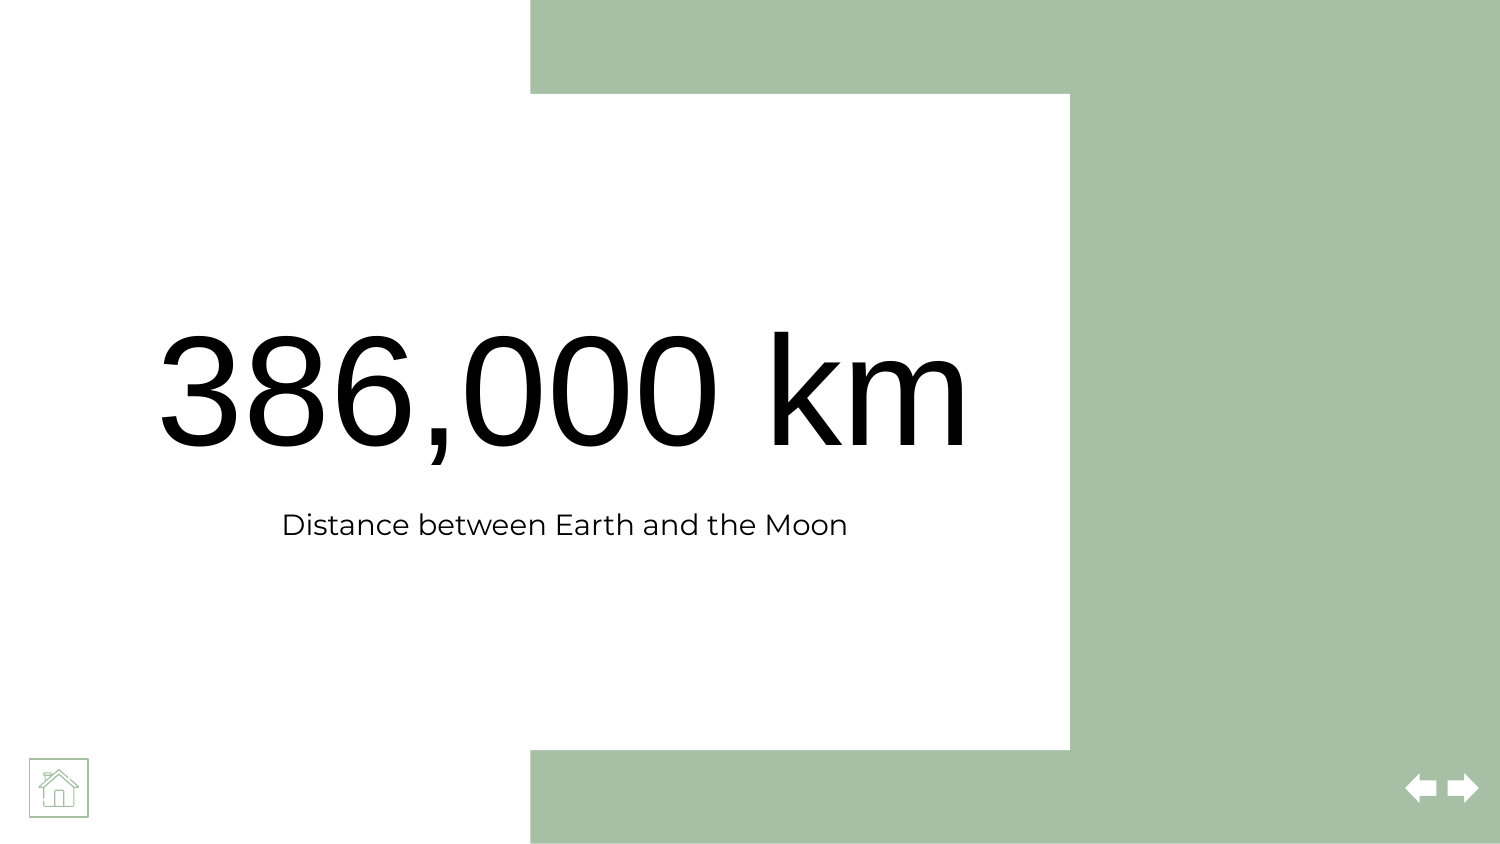

# 386,000 km
Distance between Earth and the Moon